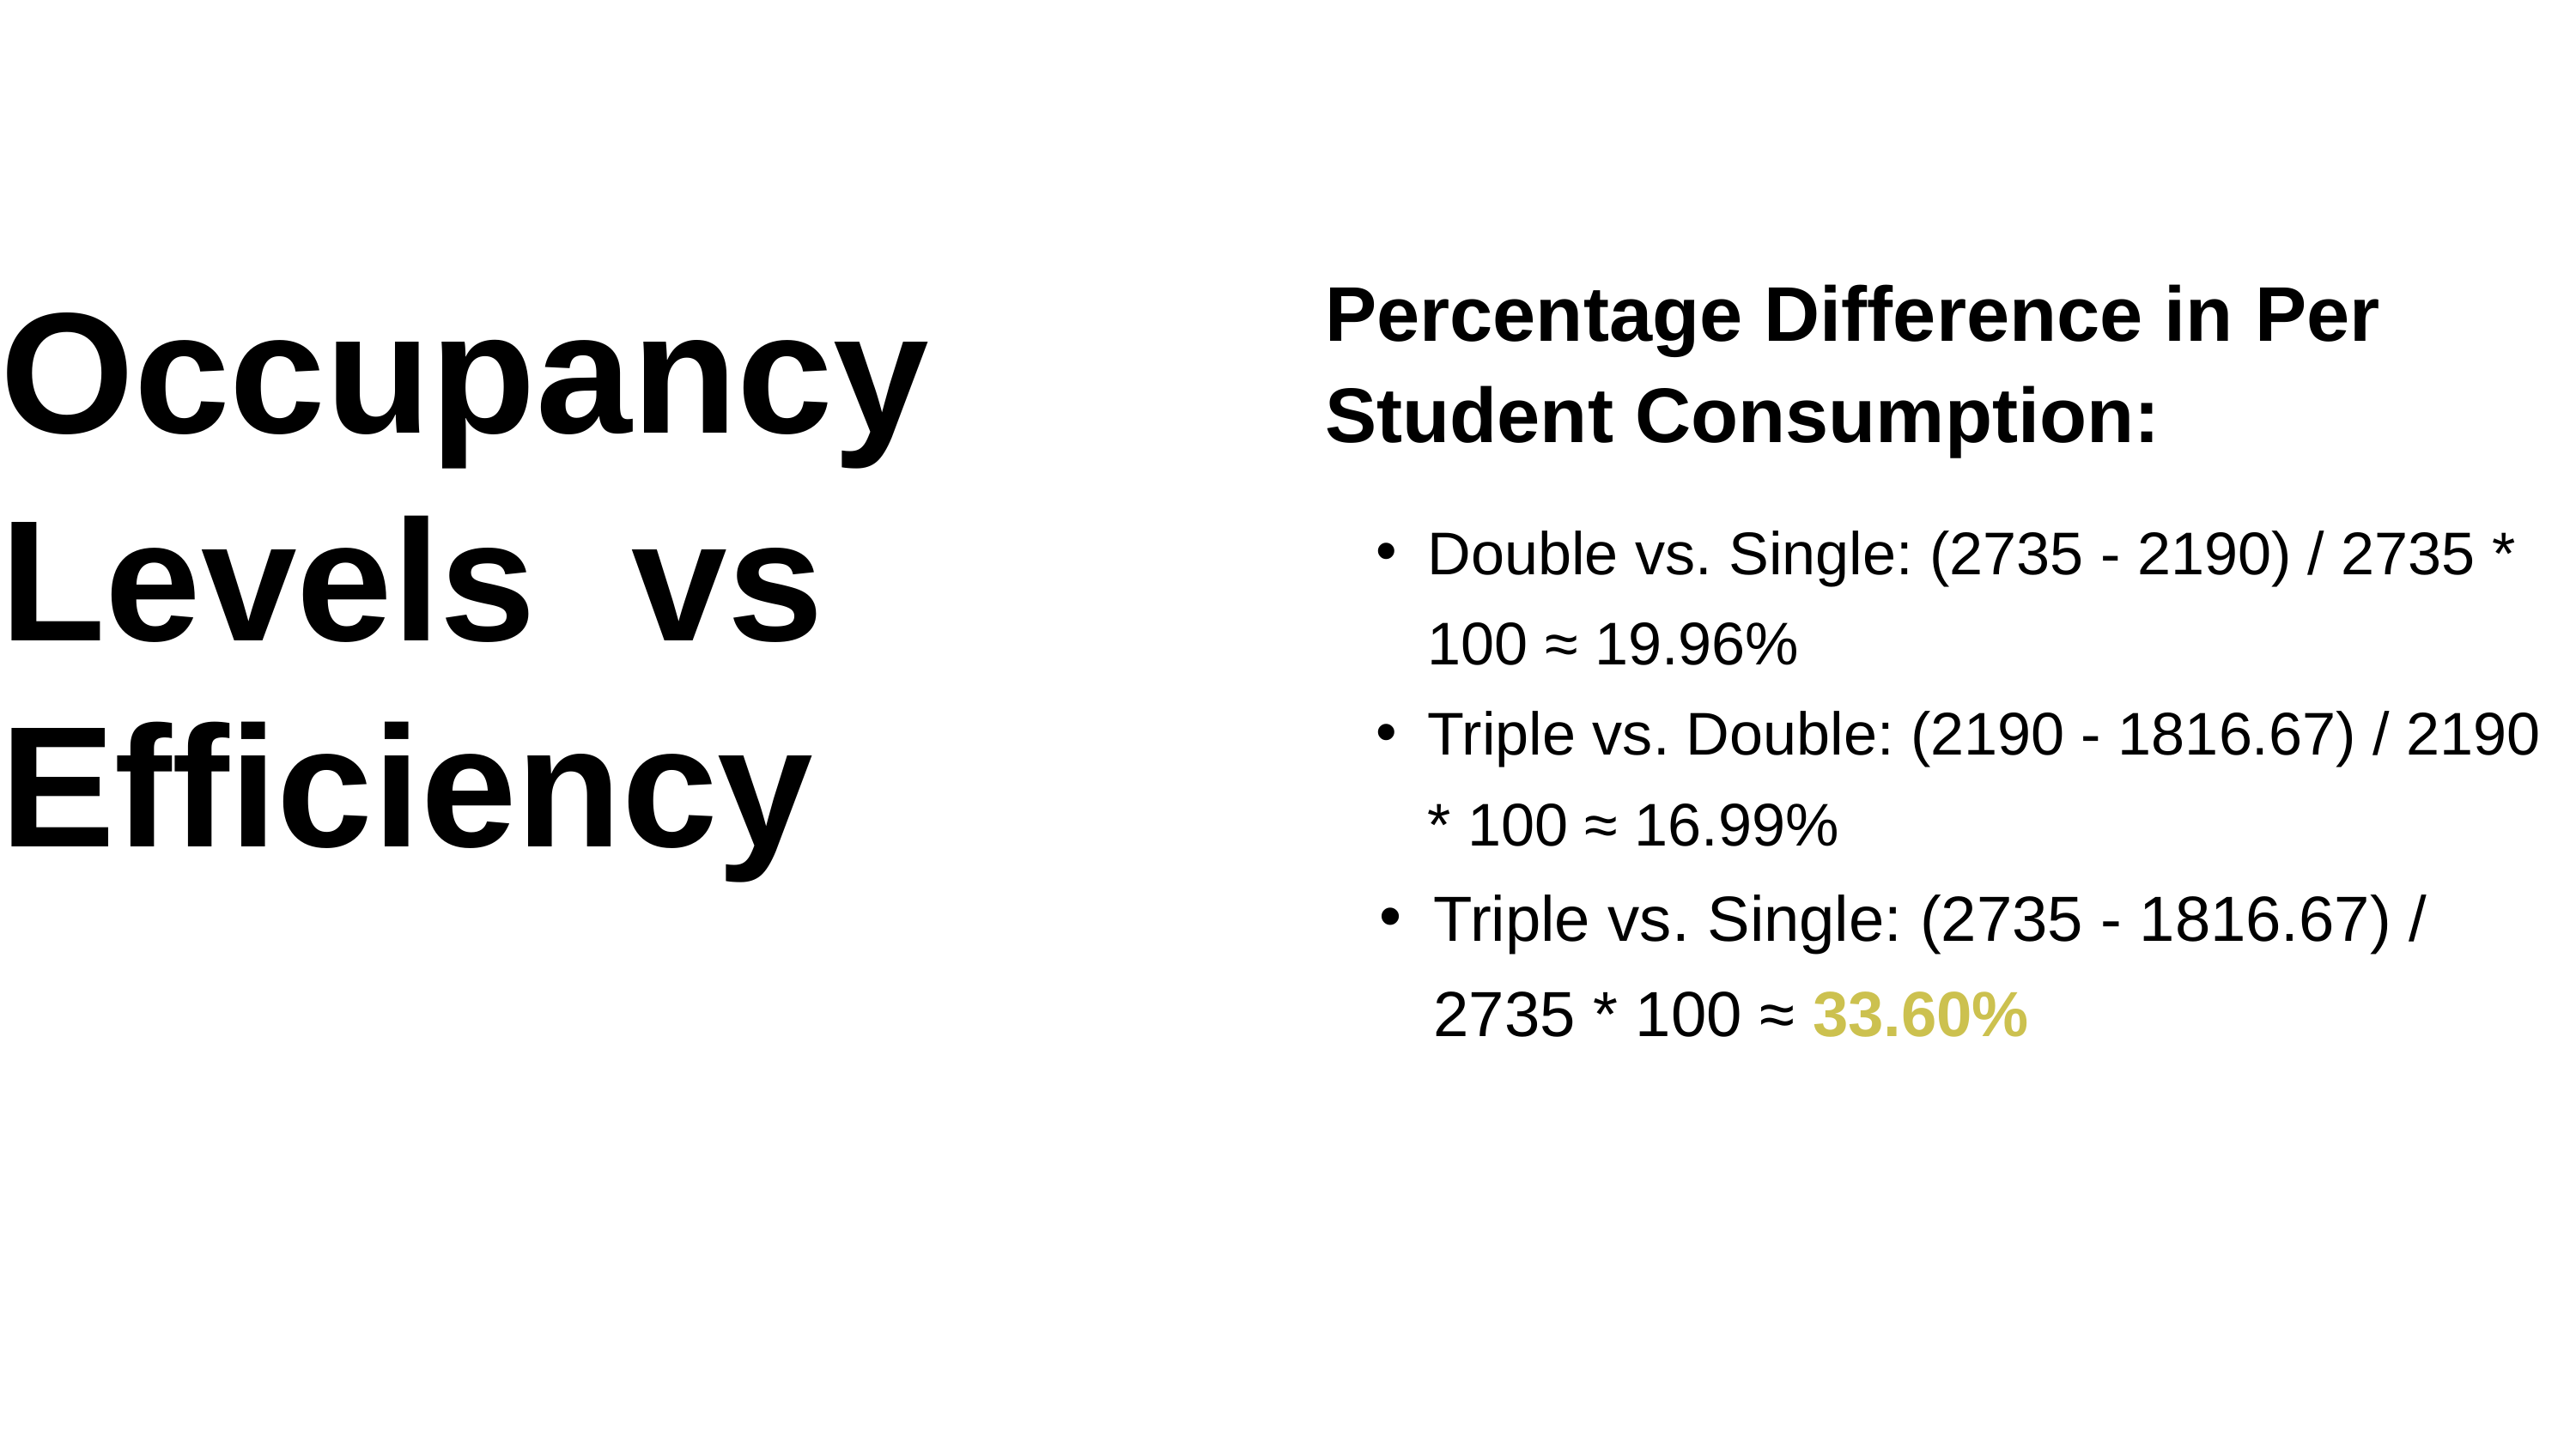

Occupancy Levels  vs Efficiency
Percentage Difference in Per Student Consumption:
Double vs. Single: (2735 - 2190) / 2735 * 100 ≈ 19.96%
Triple vs. Double: (2190 - 1816.67) / 2190 * 100 ≈ 16.99%
Triple vs. Single: (2735 - 1816.67) / 2735 * 100 ≈ 33.60%